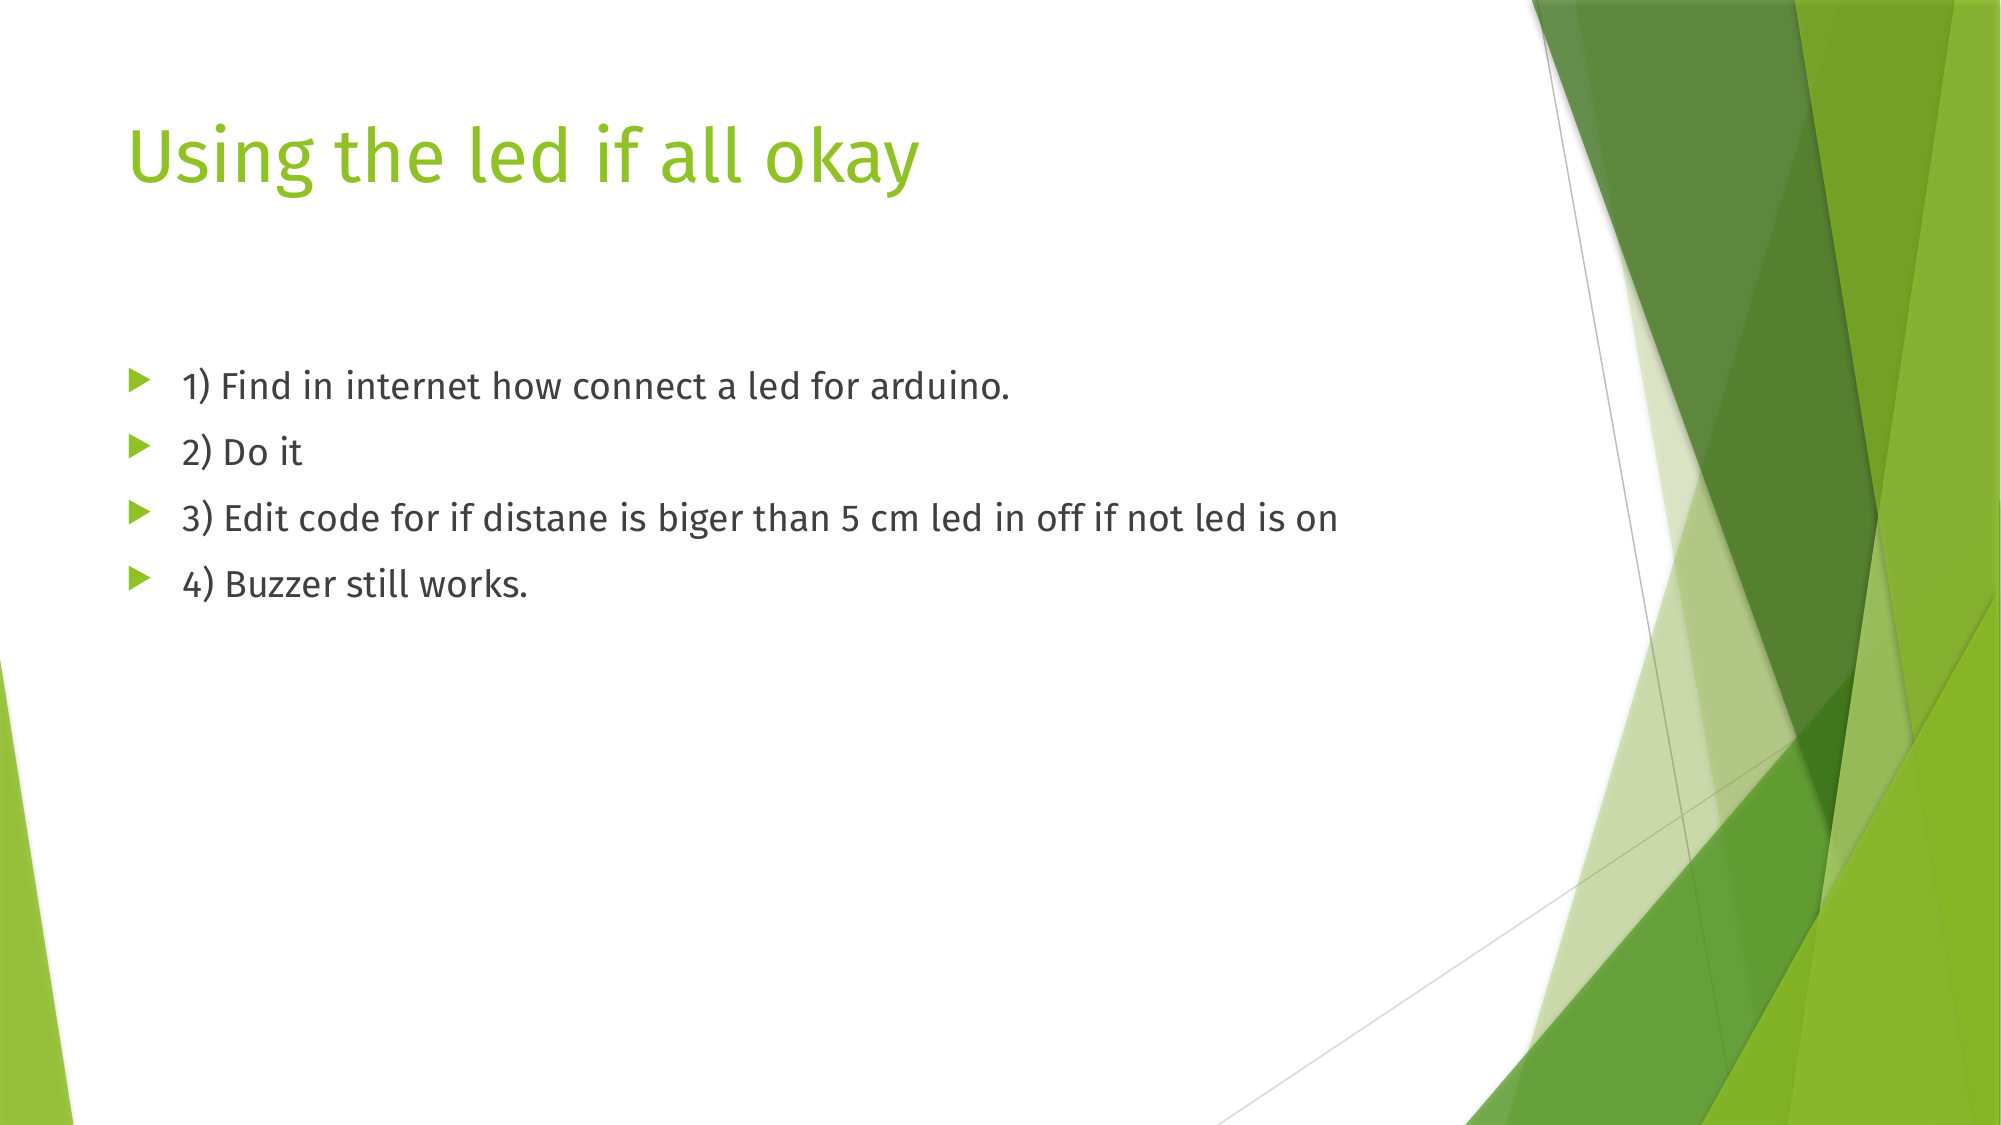

# Using the led if all okay
1) Find in internet how connect a led for arduino.
2) Do it
3) Edit code for if distane is biger than 5 cm led in off if not led is on
4) Buzzer still works.